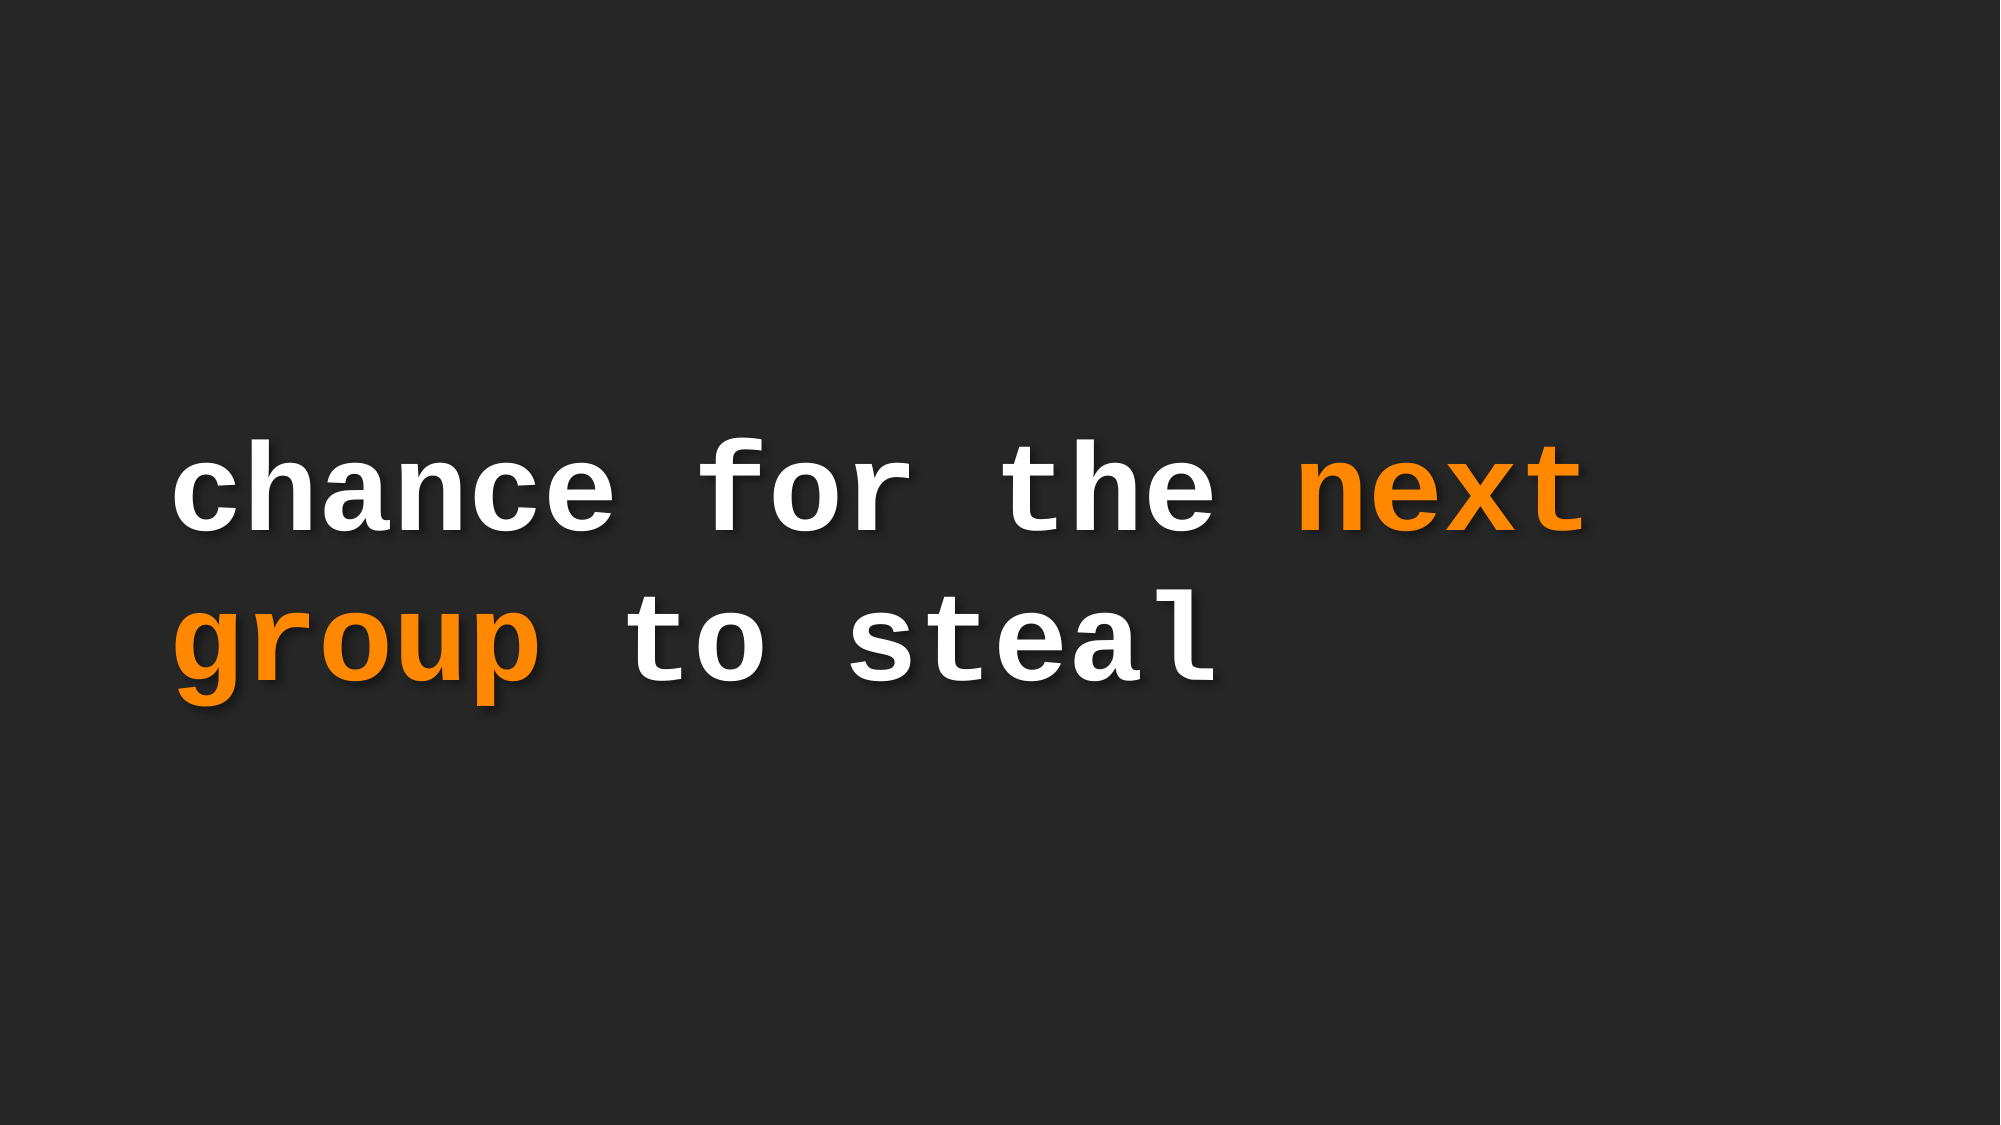

chance for the next group to steal